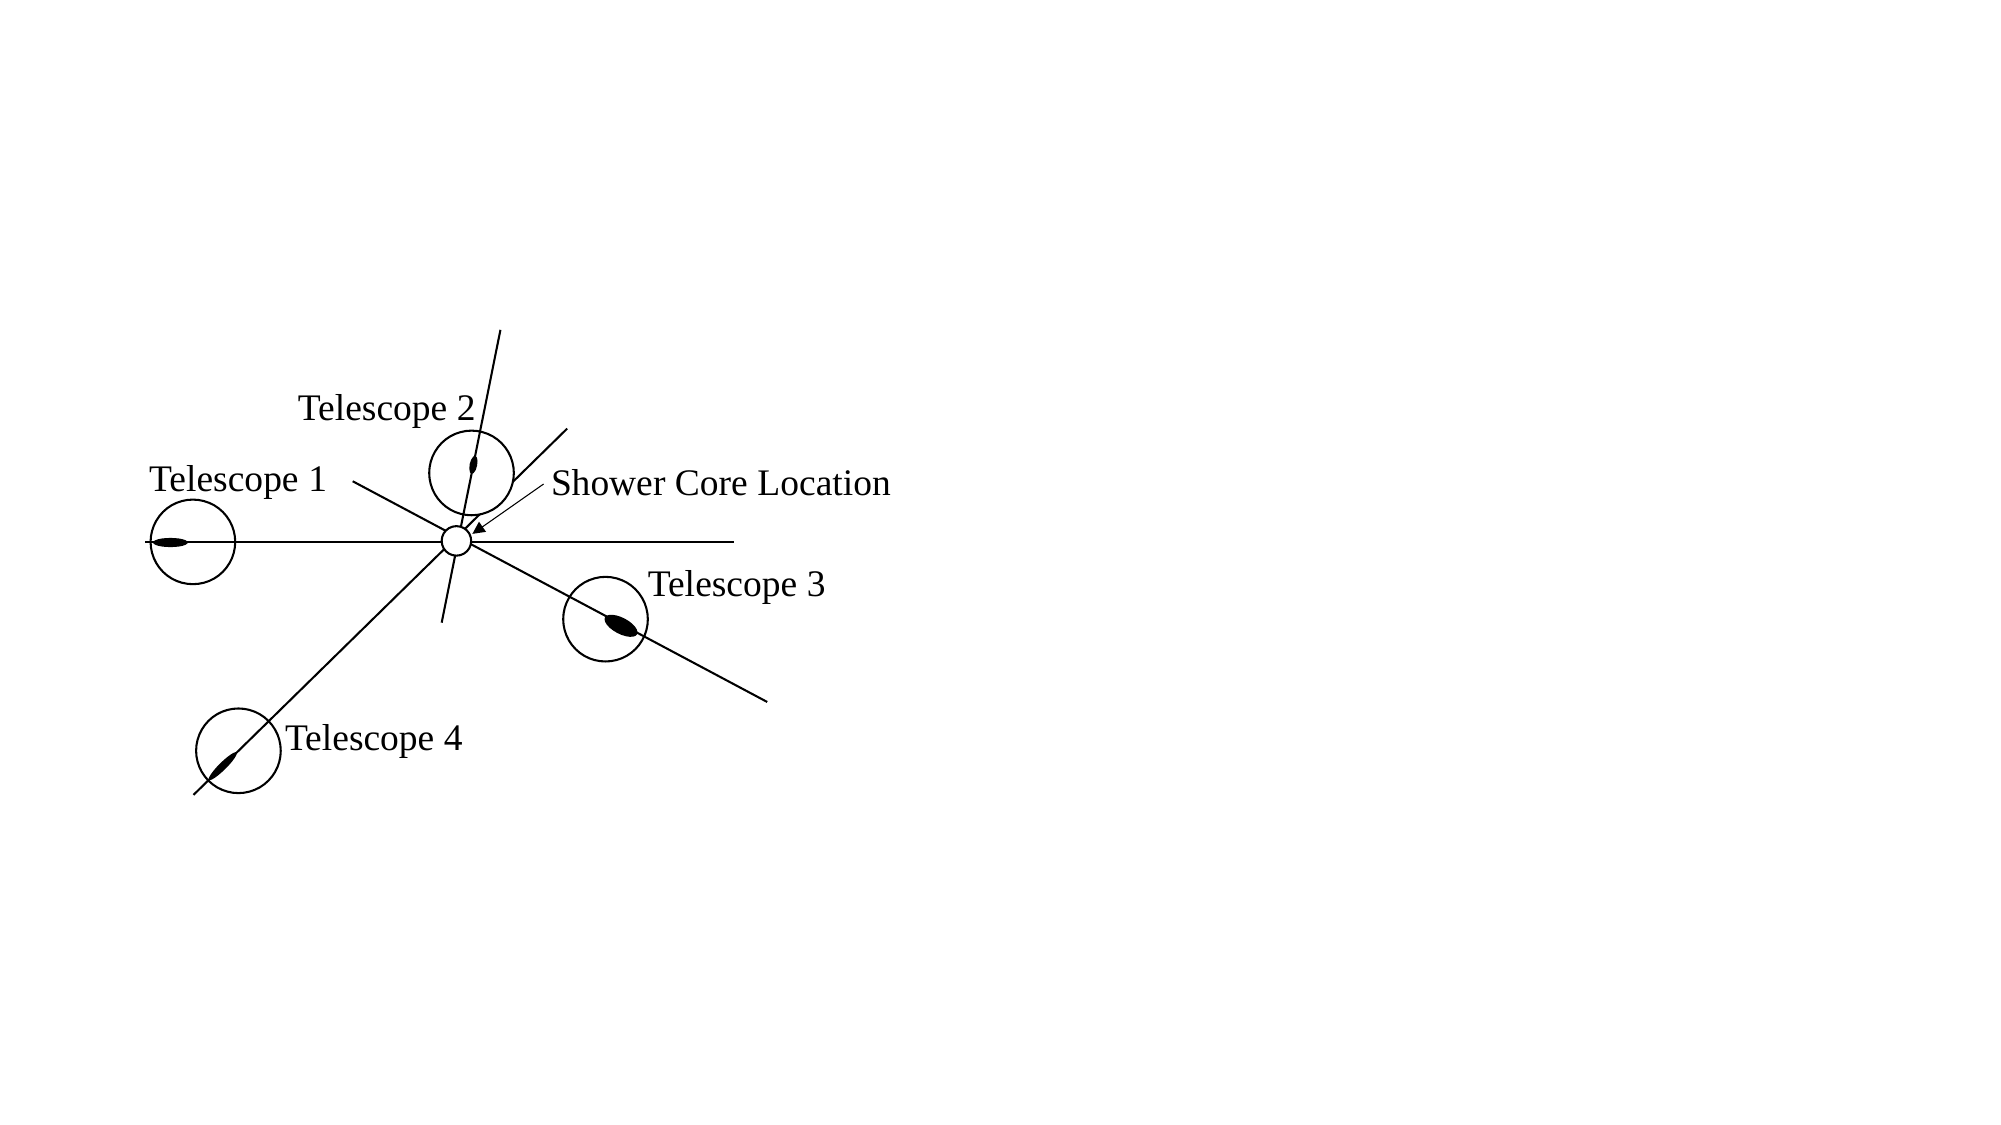

Telescope 2

Telescope 1
Shower Core Location

Telescope 3

Telescope 4